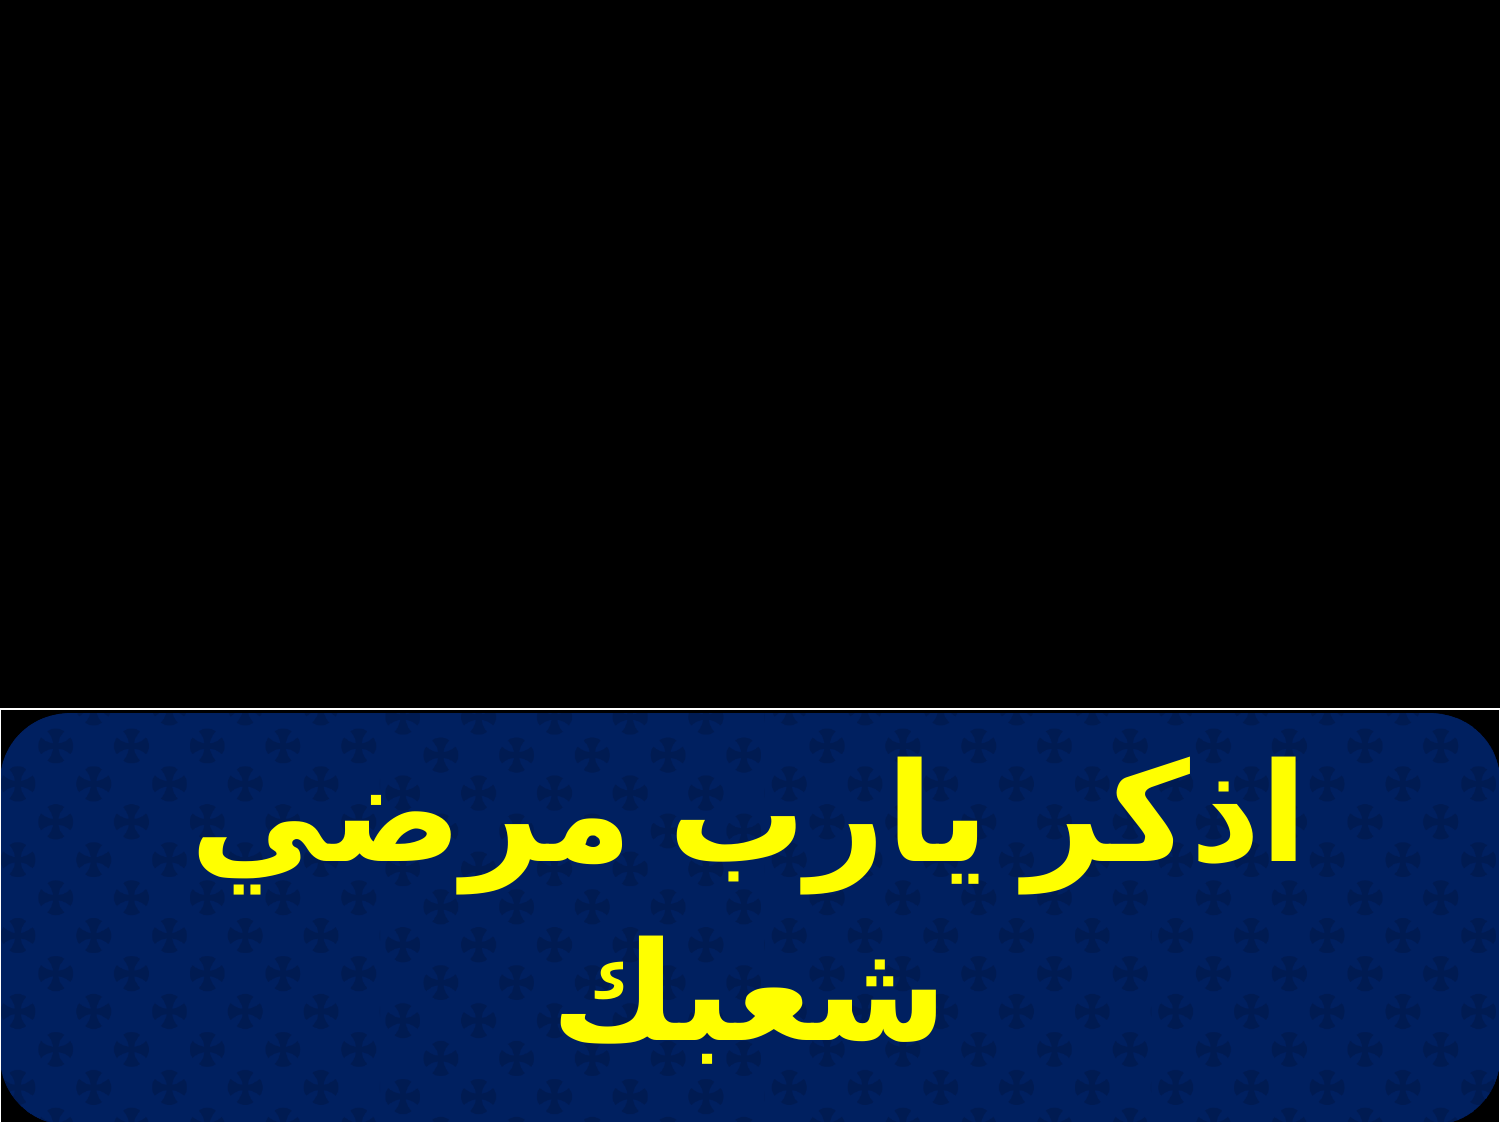

| اذكر يارب مرضي شعبك |
| --- |